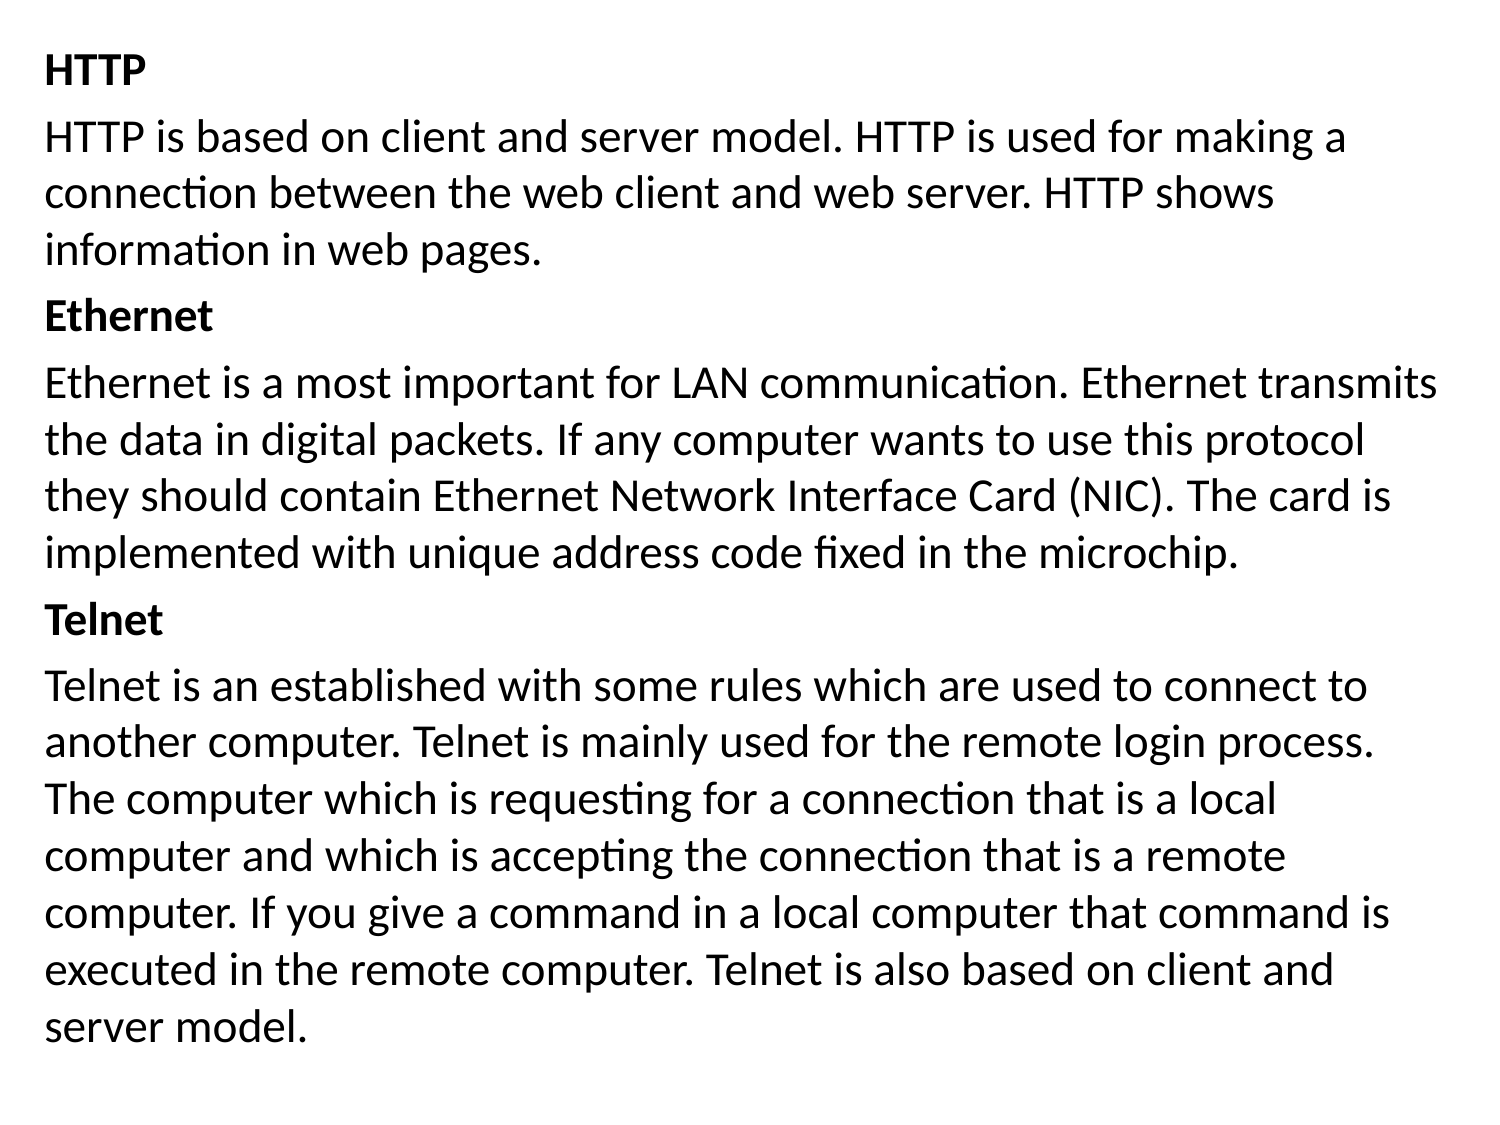

HTTP
HTTP is based on client and server model. HTTP is used for making a connection between the web client and web server. HTTP shows information in web pages.
Ethernet
Ethernet is a most important for LAN communication. Ethernet transmits the data in digital packets. If any computer wants to use this protocol they should contain Ethernet Network Interface Card (NIC). The card is implemented with unique address code fixed in the microchip.
Telnet
Telnet is an established with some rules which are used to connect to another computer. Telnet is mainly used for the remote login process. The computer which is requesting for a connection that is a local computer and which is accepting the connection that is a remote computer. If you give a command in a local computer that command is executed in the remote computer. Telnet is also based on client and server model.